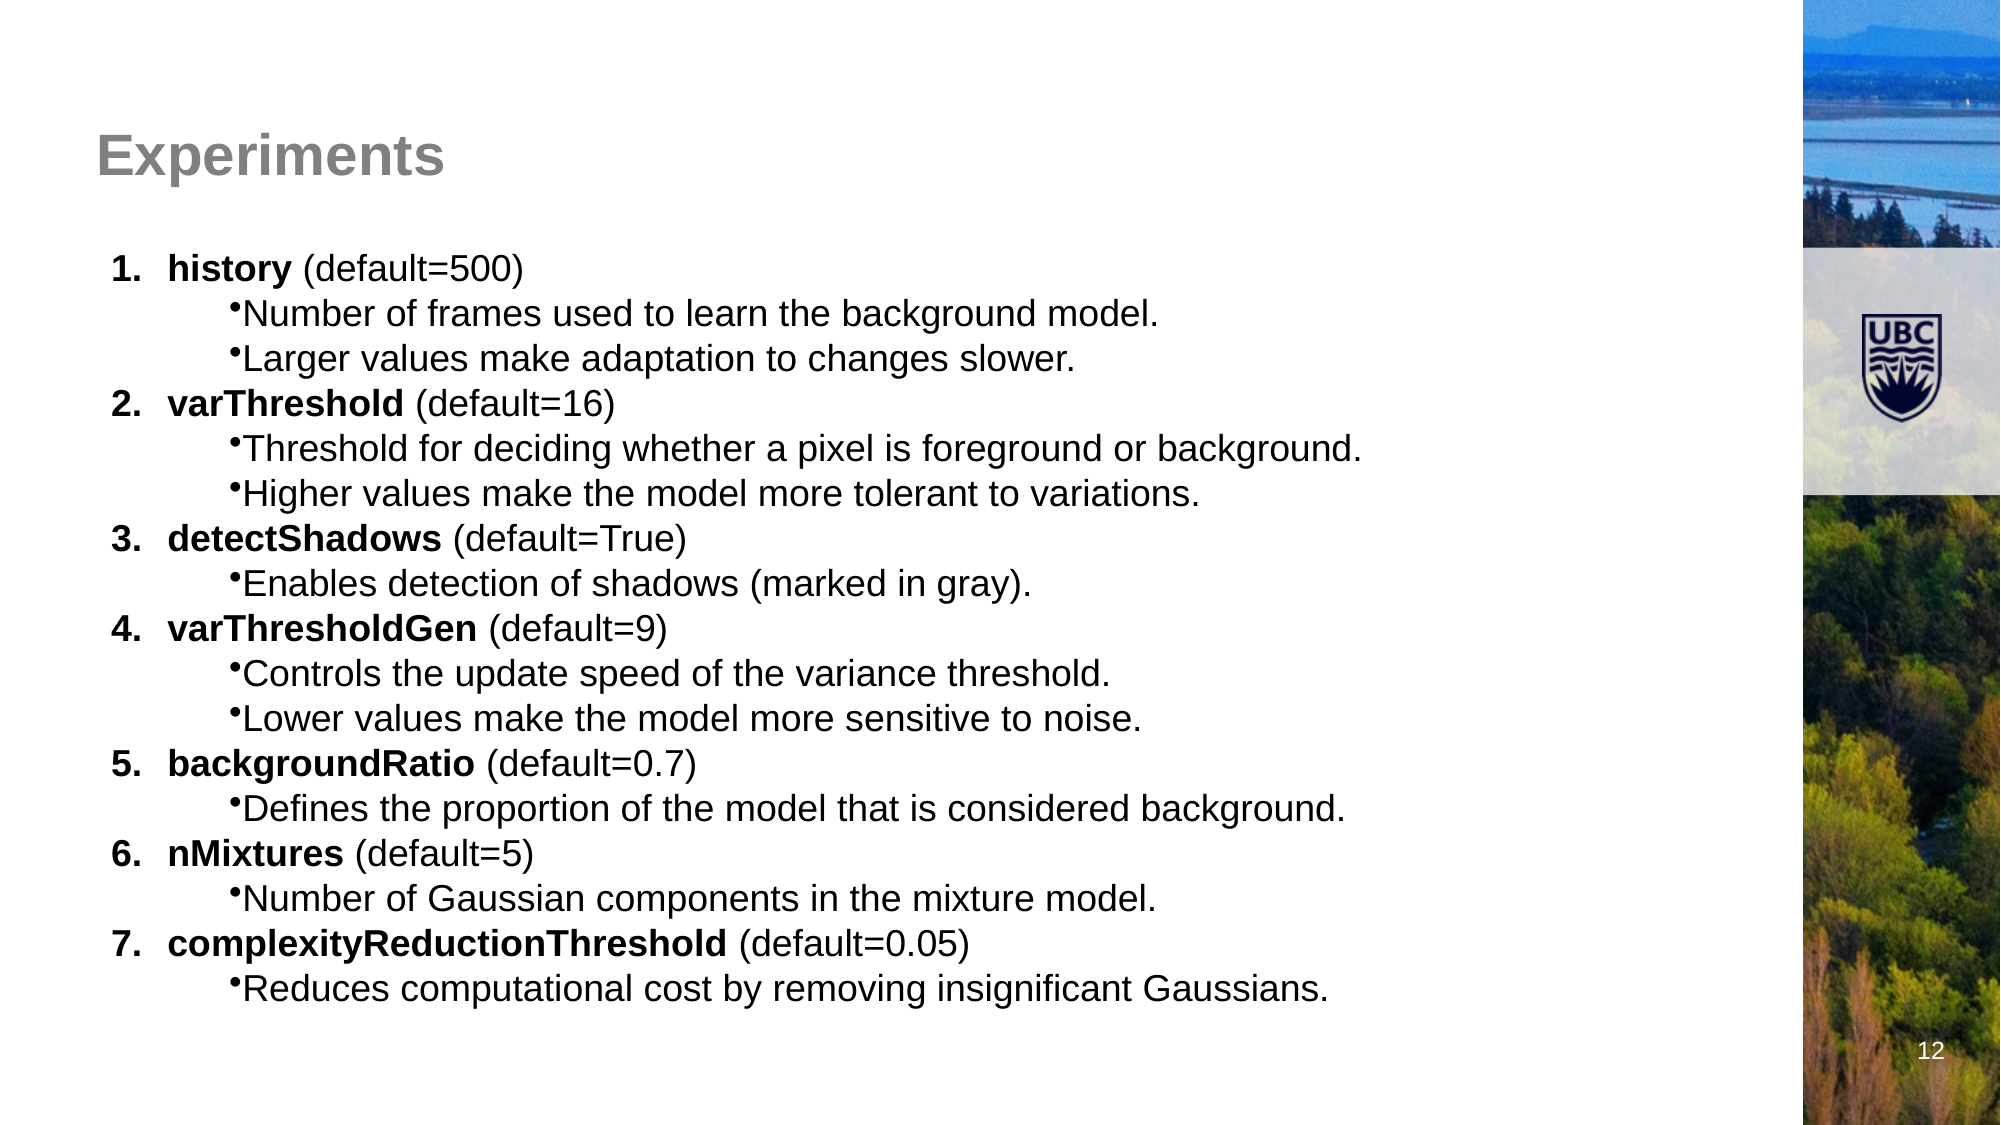

# Experiments
history (default=500)
Number of frames used to learn the background model.
Larger values make adaptation to changes slower.
varThreshold (default=16)
Threshold for deciding whether a pixel is foreground or background.
Higher values make the model more tolerant to variations.
detectShadows (default=True)
Enables detection of shadows (marked in gray).
varThresholdGen (default=9)
Controls the update speed of the variance threshold.
Lower values make the model more sensitive to noise.
backgroundRatio (default=0.7)
Defines the proportion of the model that is considered background.
nMixtures (default=5)
Number of Gaussian components in the mixture model.
complexityReductionThreshold (default=0.05)
Reduces computational cost by removing insignificant Gaussians.